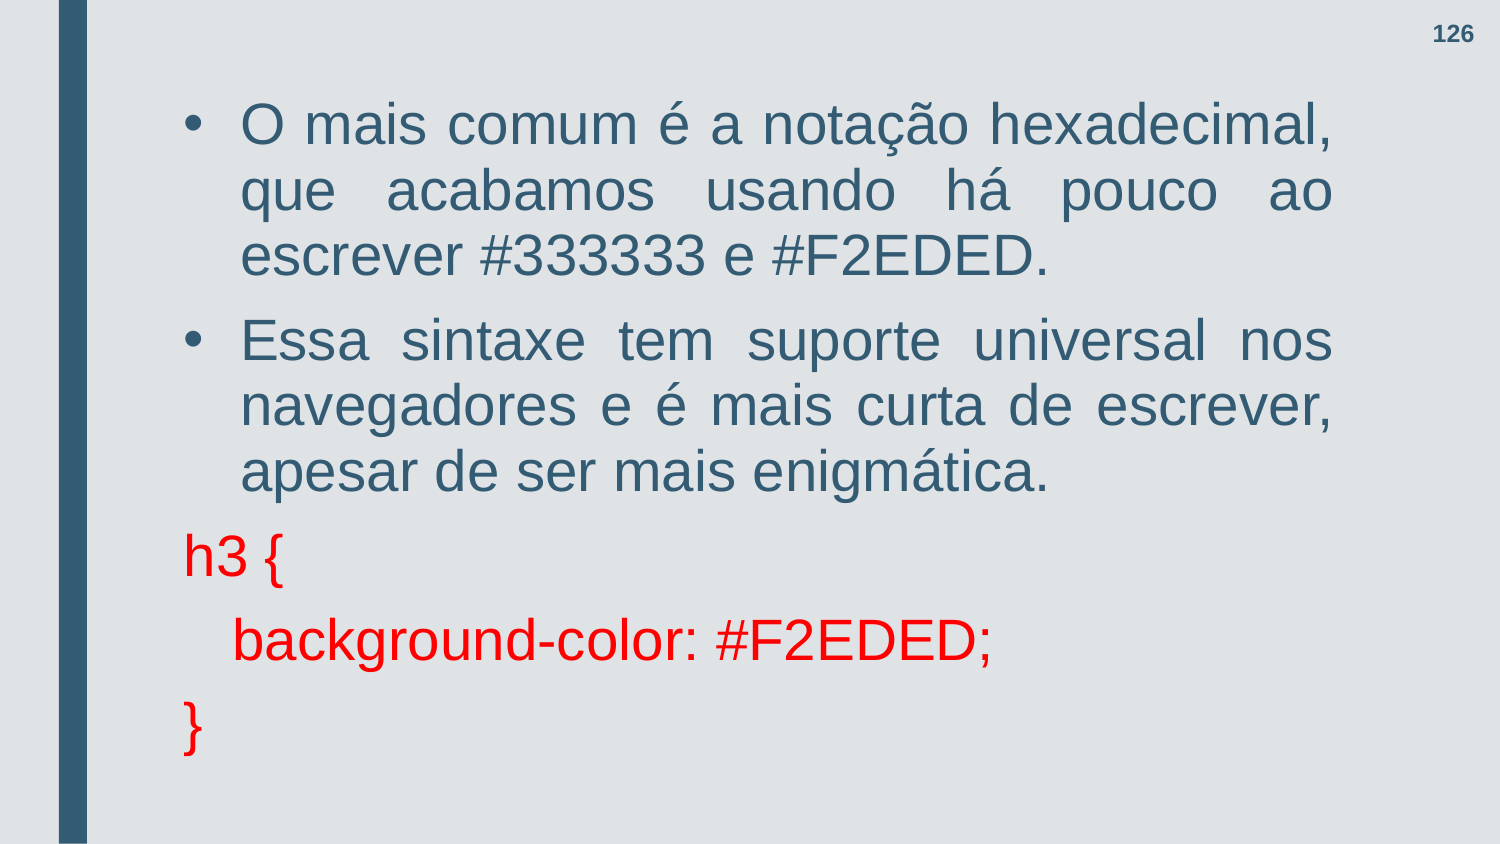

126
O mais comum é a notação hexadecimal, que acabamos usando há pouco ao escrever #333333 e #F2EDED.
Essa sintaxe tem suporte universal nos navegadores e é mais curta de escrever, apesar de ser mais enigmática.
h3 {
   background-color: #F2EDED;
}